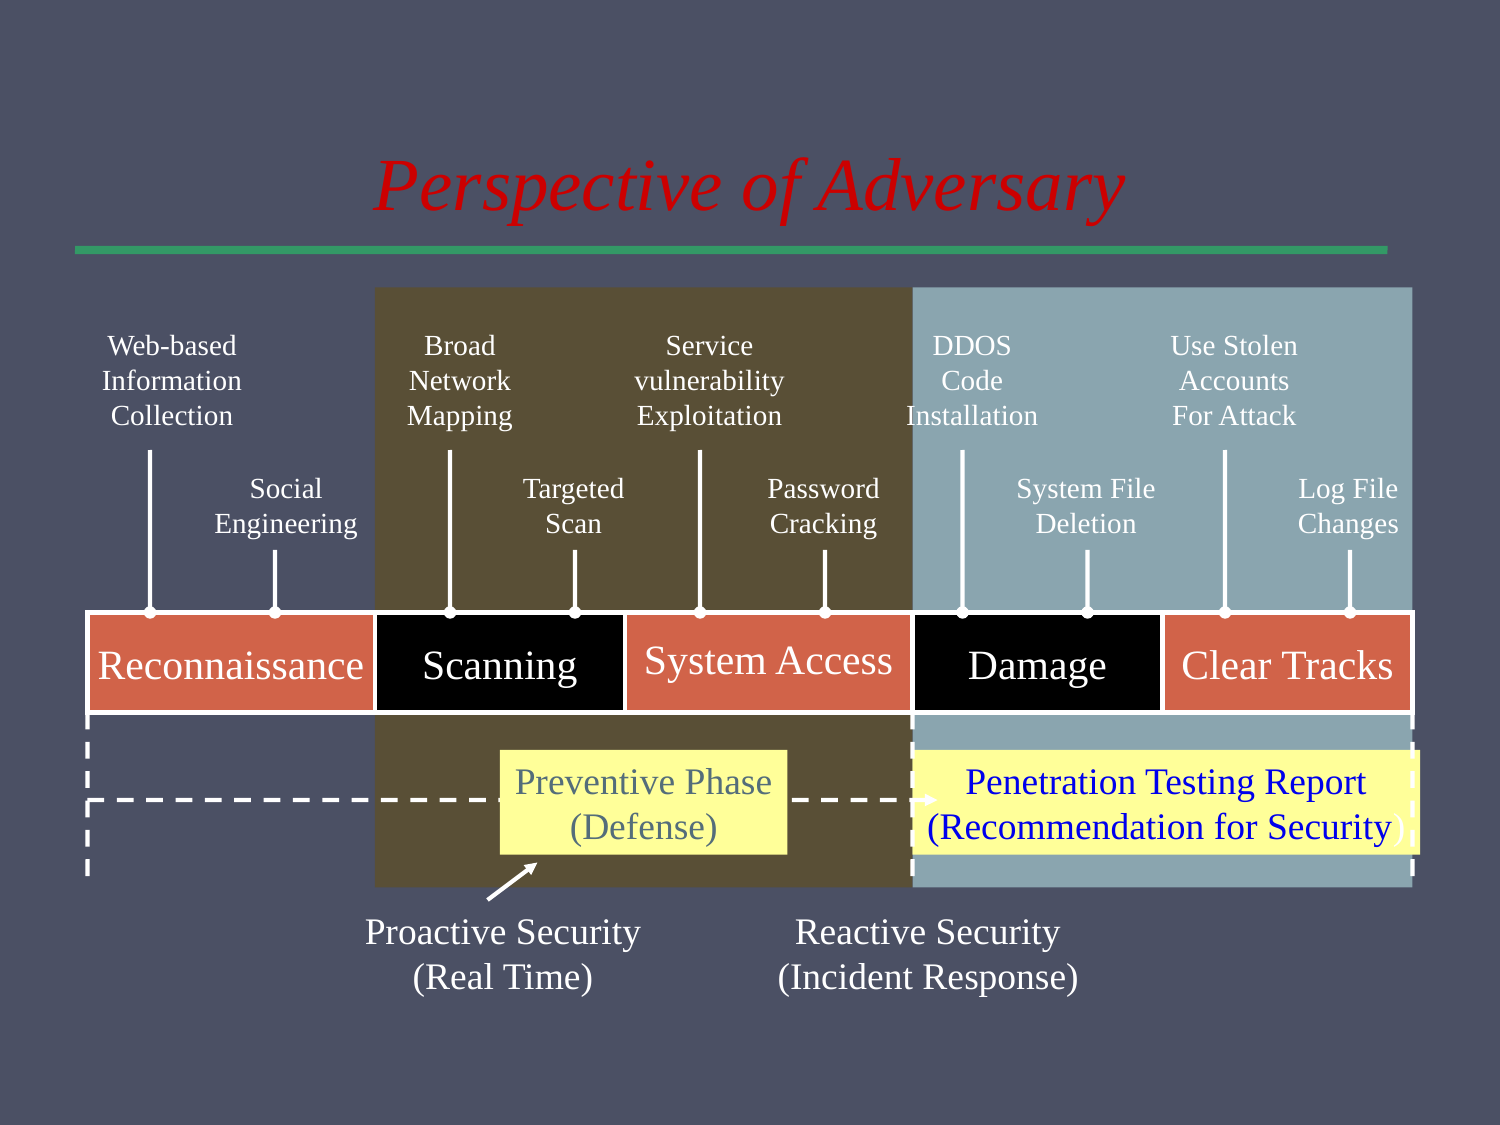

# Perspective of Adversary

Web-based
Information
Collection
Broad
Network
Mapping
Service
vulnerability
Exploitation
DDOS
Code
Installation
Use Stolen
Accounts
For Attack

Social
Engineering
Targeted
Scan
Password
Cracking
System File
Deletion
Log File
Changes

Reconnaissance
Scanning
System Access
Damage
Clear Tracks

Preventive Phase
(Defense)
Penetration Testing Report
(Recommendation for Security)

Proactive Security
(Real Time)
Reactive Security
(Incident Response)